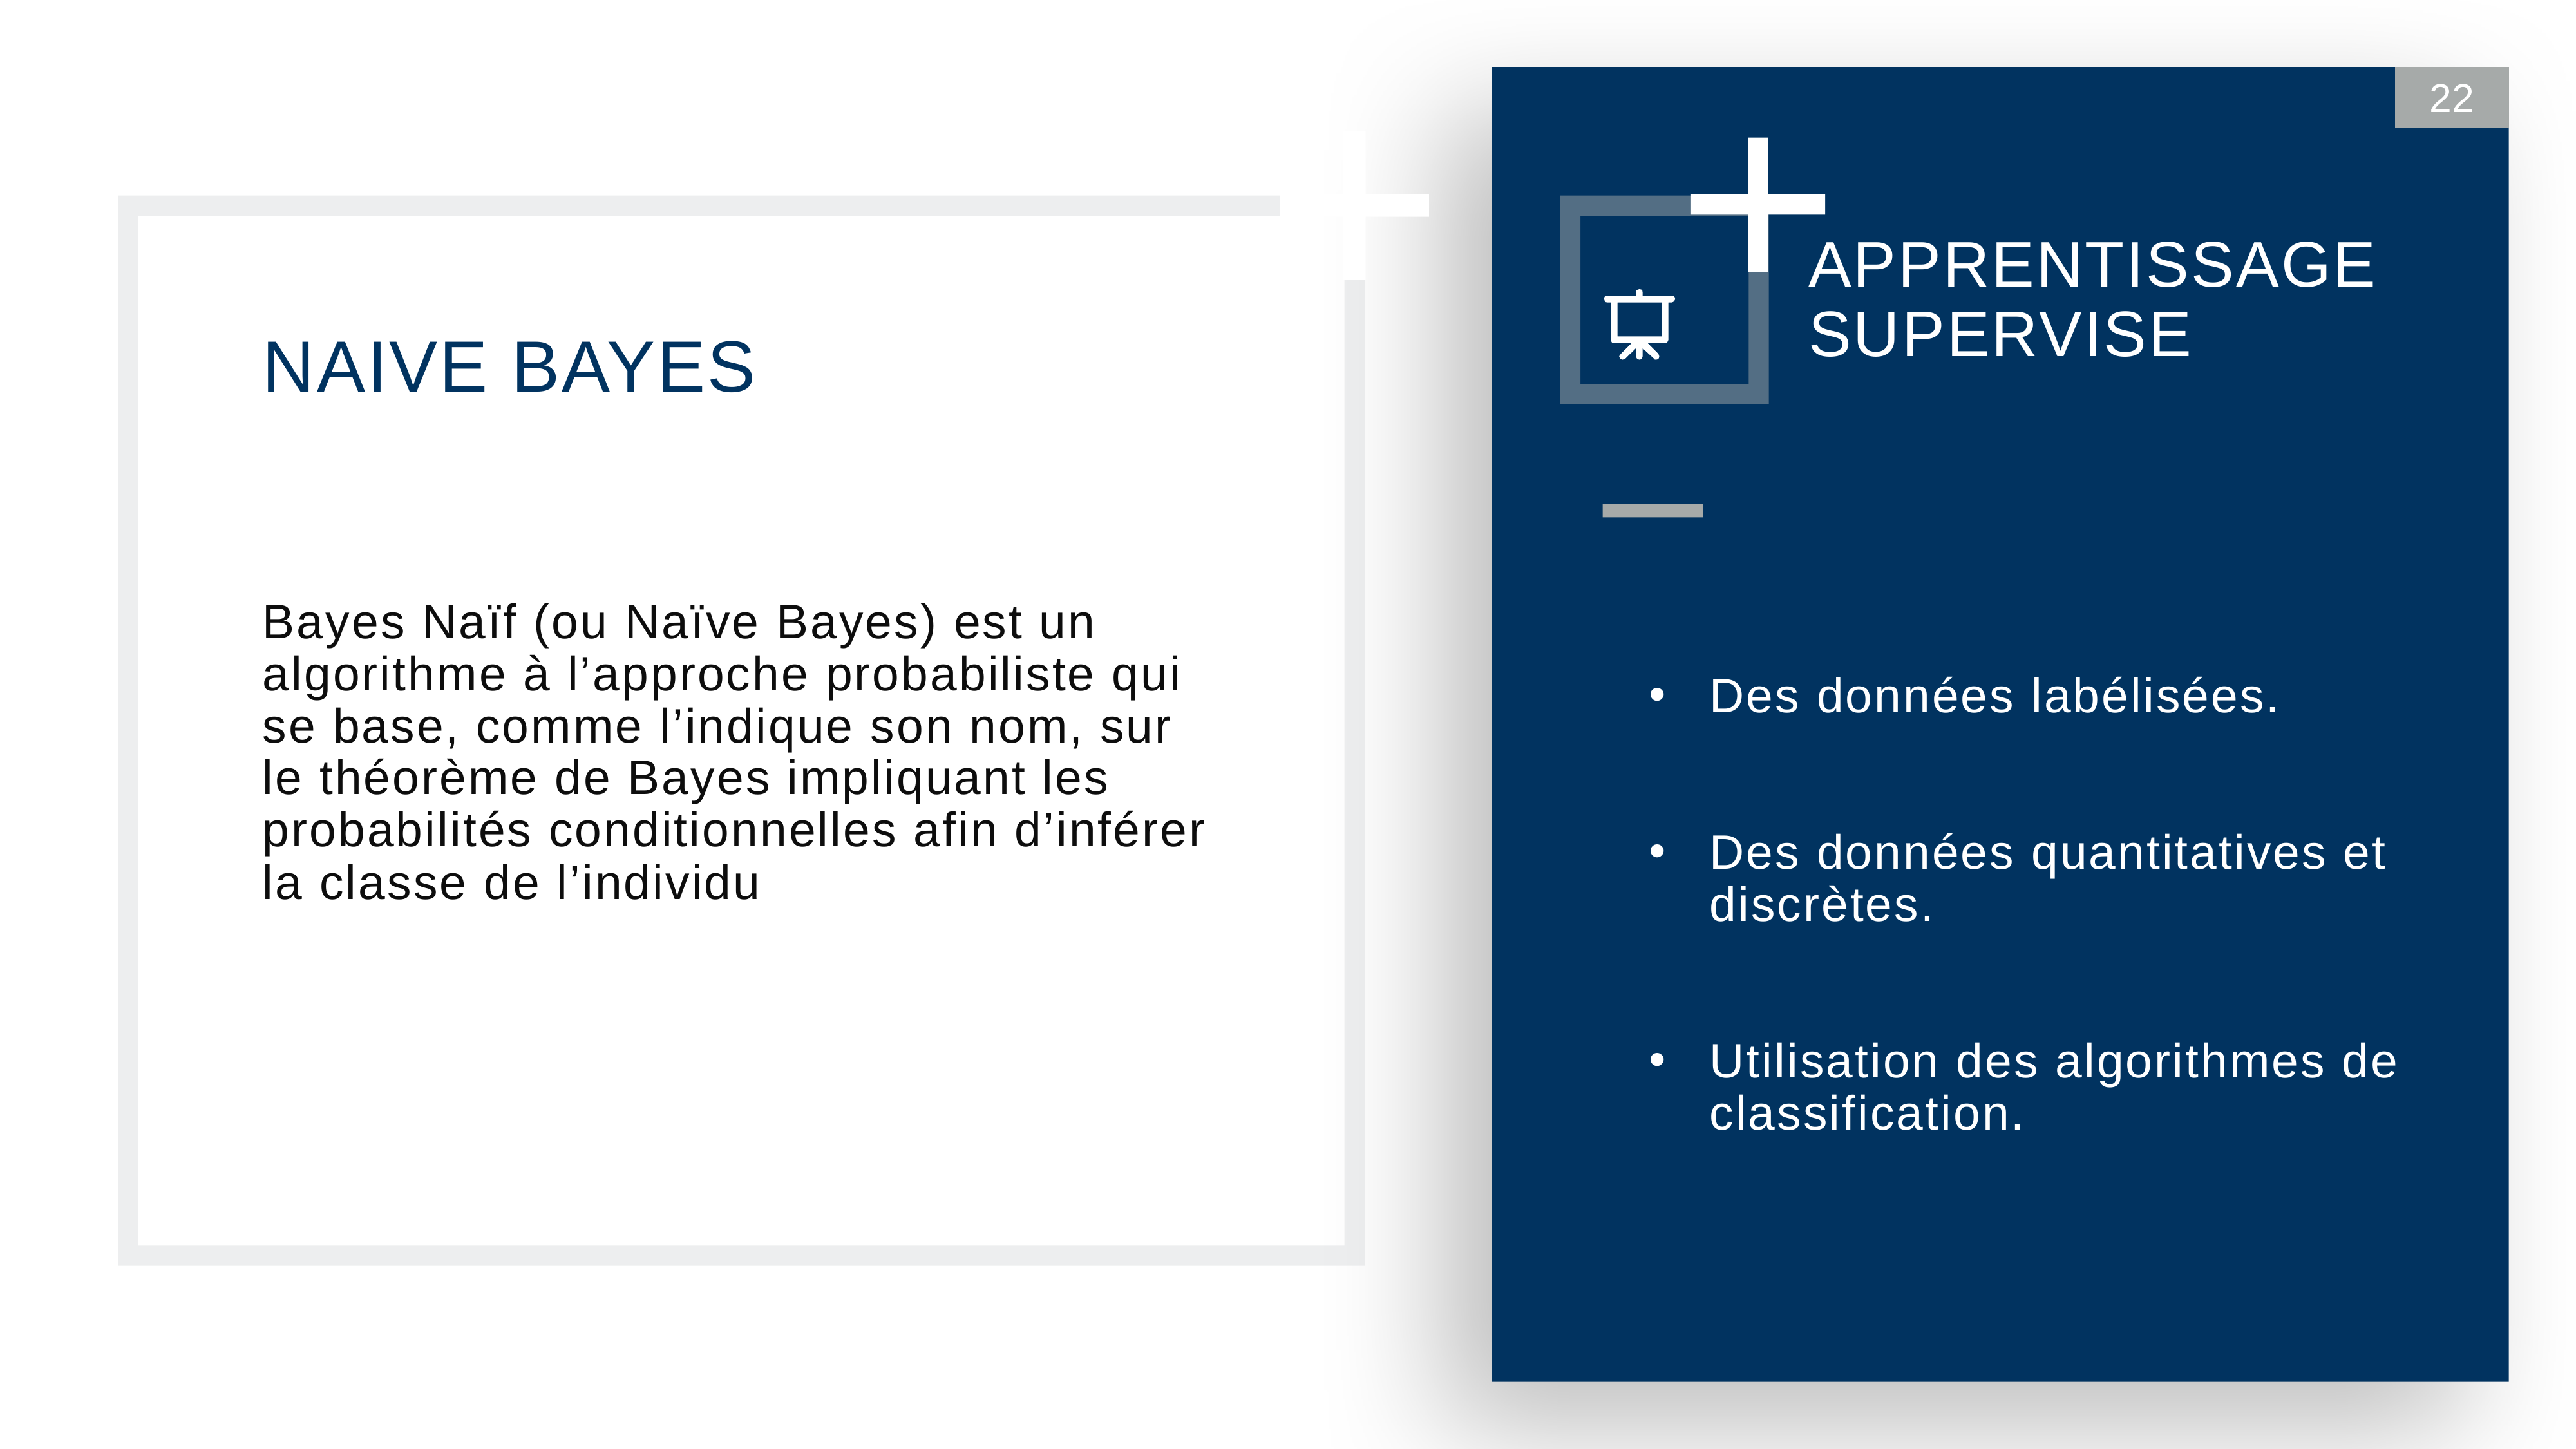

22

APPRENTISSAGE
SUPERVISE

NAIVE BAYES

Bayes Naïf (ou Naïve Bayes) est un algorithme à l’approche probabiliste qui se base, comme l’indique son nom, sur le théorème de Bayes impliquant les probabilités conditionnelles afin d’inférer la classe de l’individu
Des données labélisées.

Des données quantitatives et discrètes.

Utilisation des algorithmes de classification.